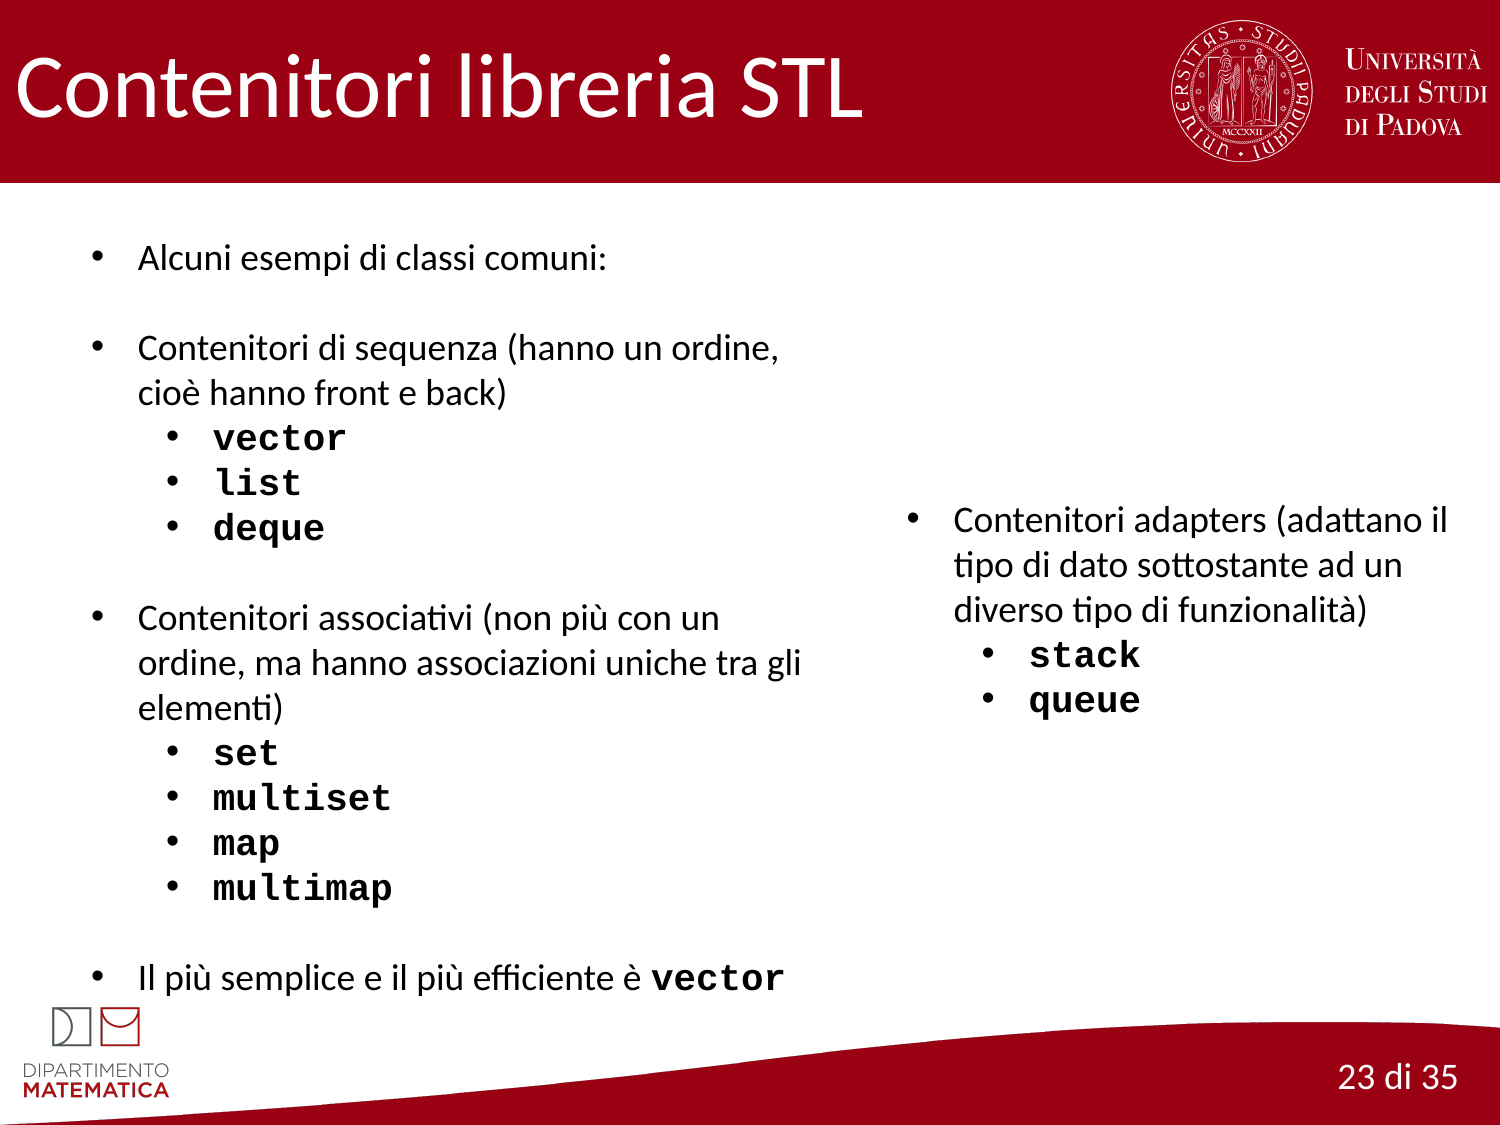

# Contenitori libreria STL
Alcuni esempi di classi comuni:

Contenitori di sequenza (hanno un ordine, cioè hanno front e back)
vector
list
deque

Contenitori associativi (non più con un ordine, ma hanno associazioni uniche tra gli elementi)
set
multiset
map
multimap

Il più semplice e il più efficiente è vector

Contenitori adapters (adattano il tipo di dato sottostante ad un diverso tipo di funzionalità)
stack
queue

23 di 35